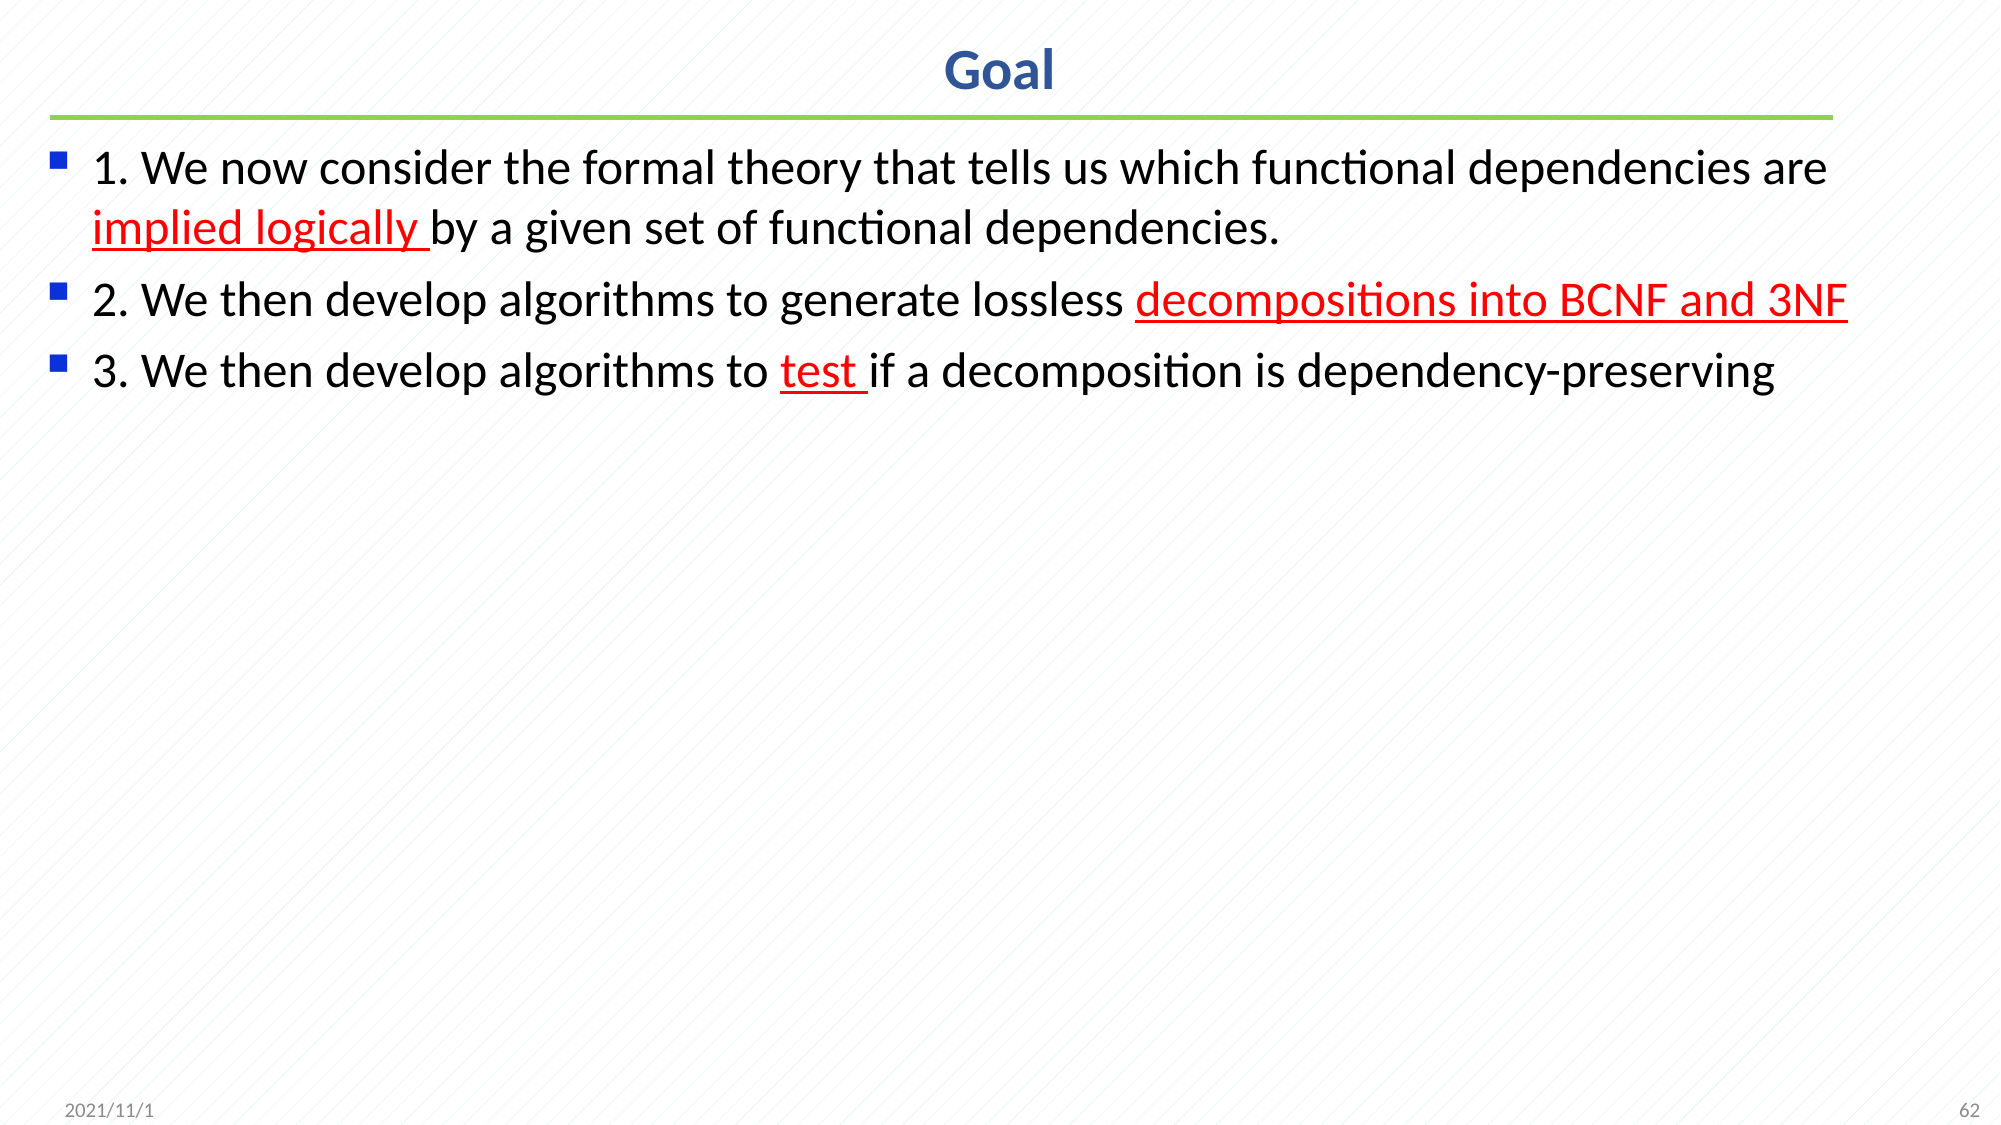

# Goal
1. We now consider the formal theory that tells us which functional dependencies are implied logically by a given set of functional dependencies.
2. We then develop algorithms to generate lossless decompositions into BCNF and 3NF
3. We then develop algorithms to test if a decomposition is dependency-preserving

62
2021/11/1